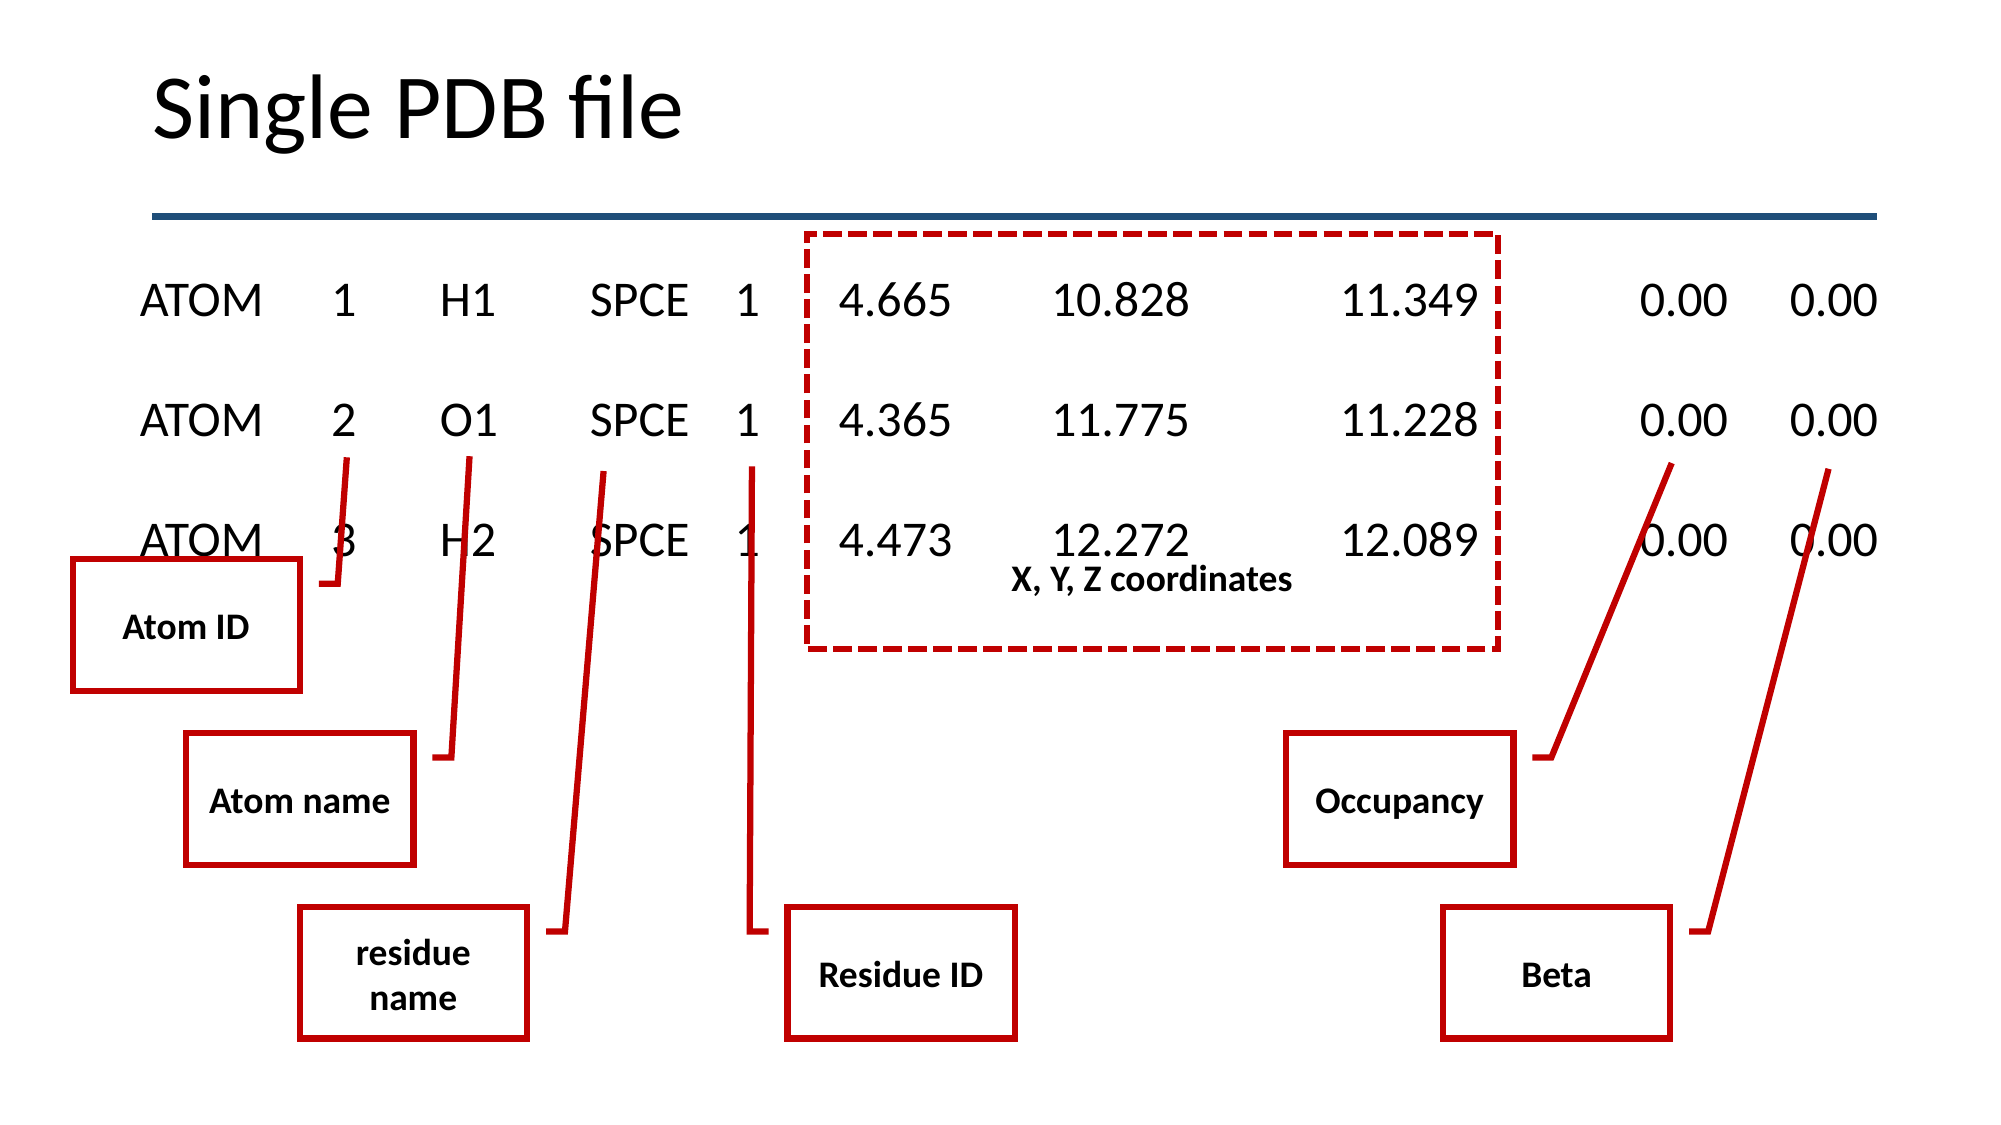

# Single PDB file

X, Y, Z coordinates
ATOM      1 	H1   	SPCE    1       4.665 	 10.828  	11.349  	0.00  	0.00
ATOM      2 	O1   	SPCE    1       4.365  	 11.775  	11.228  	0.00  	0.00
ATOM      3	H2   	SPCE    1       4.473  	 12.272  	12.089  	0.00  	0.00
END
Atom ID
Atom name
Occupancy
residue name
Beta
Residue ID